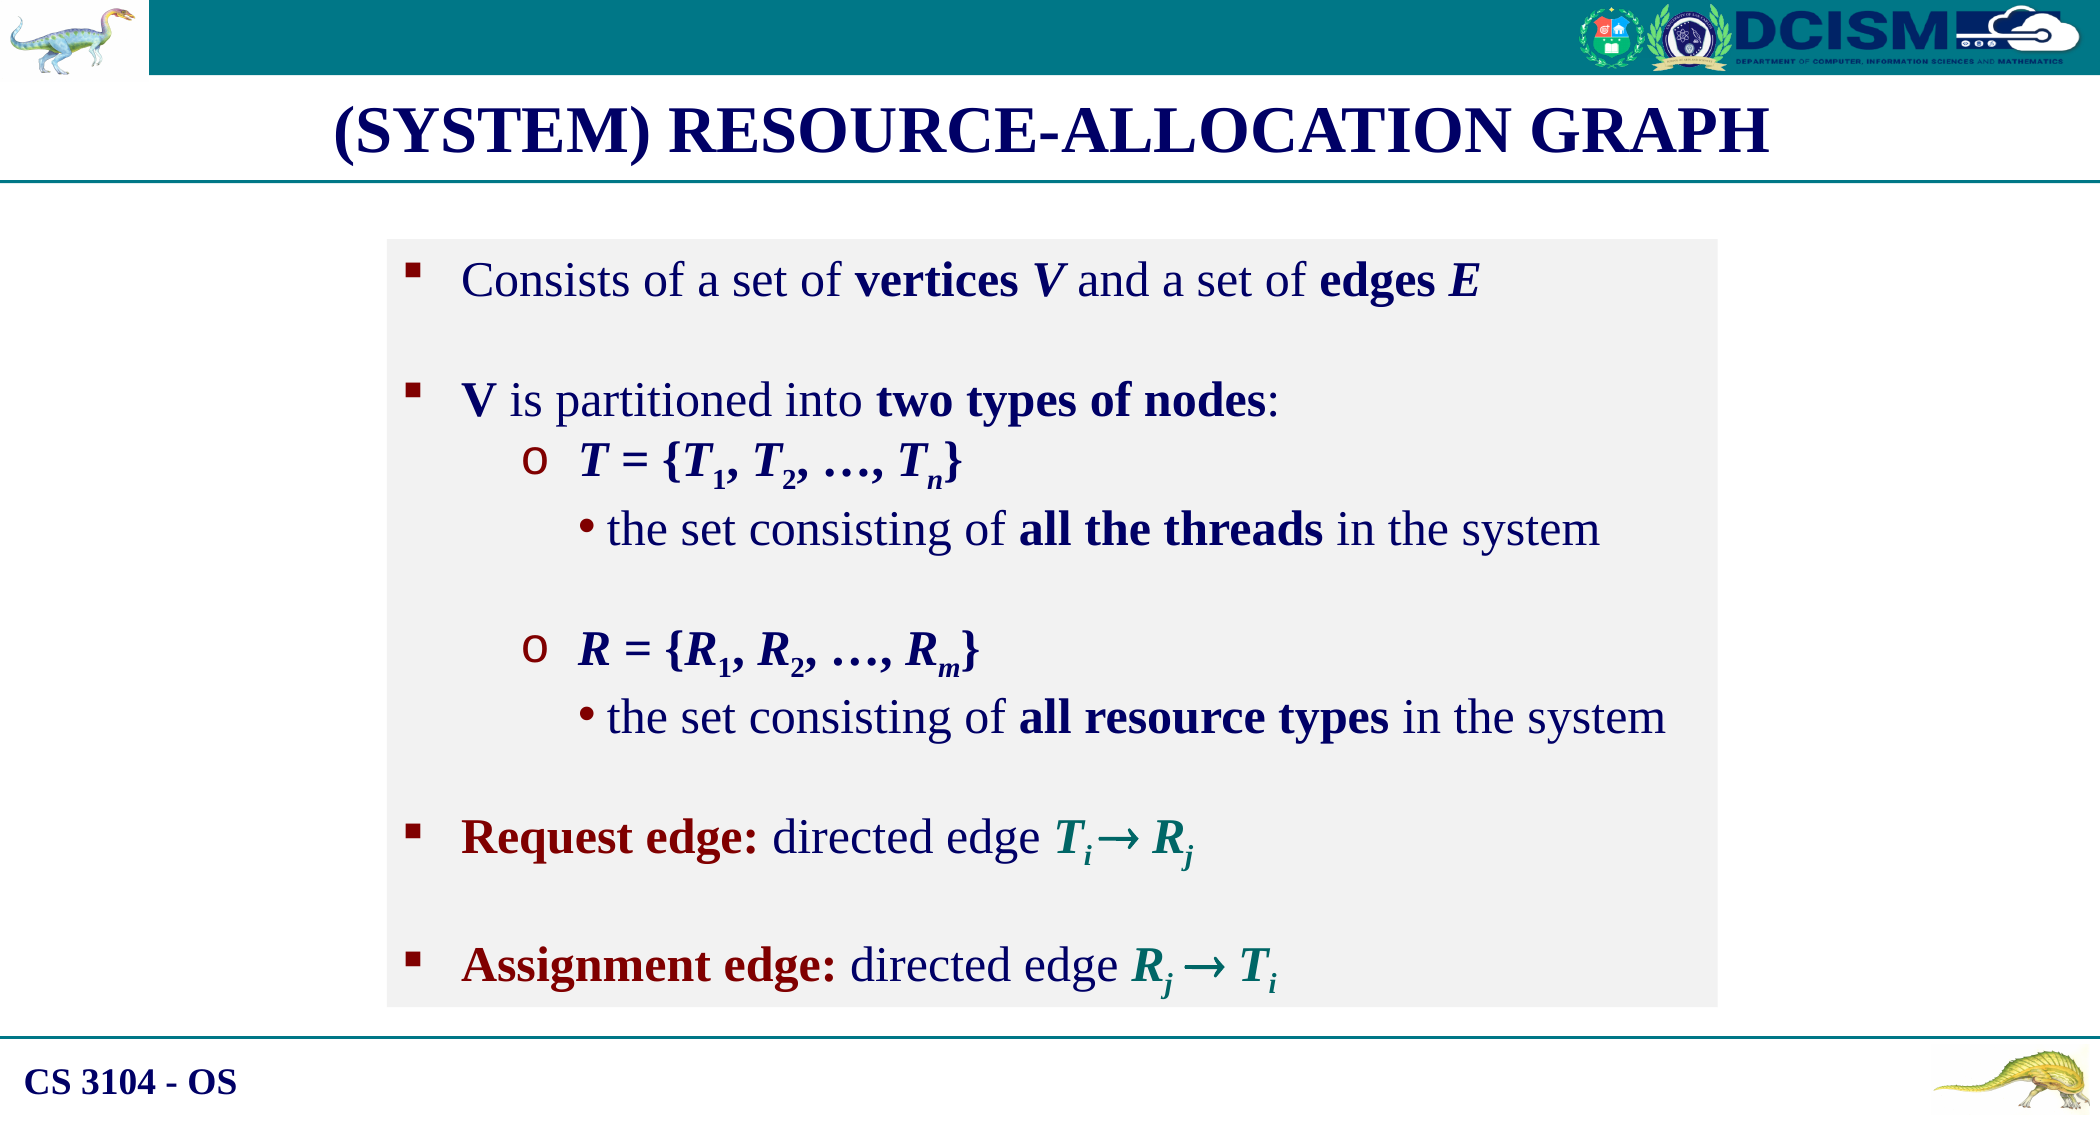

(SYSTEM) RESOURCE-ALLOCATION GRAPH
Consists of a set of vertices V and a set of edges E

V is partitioned into two types of nodes:
T = {T1, T2, …, Tn}
the set consisting of all the threads in the system

R = {R1, R2, …, Rm}
the set consisting of all resource types in the system

Request edge: directed edge Ti → Rj

Assignment edge: directed edge Rj → Ti